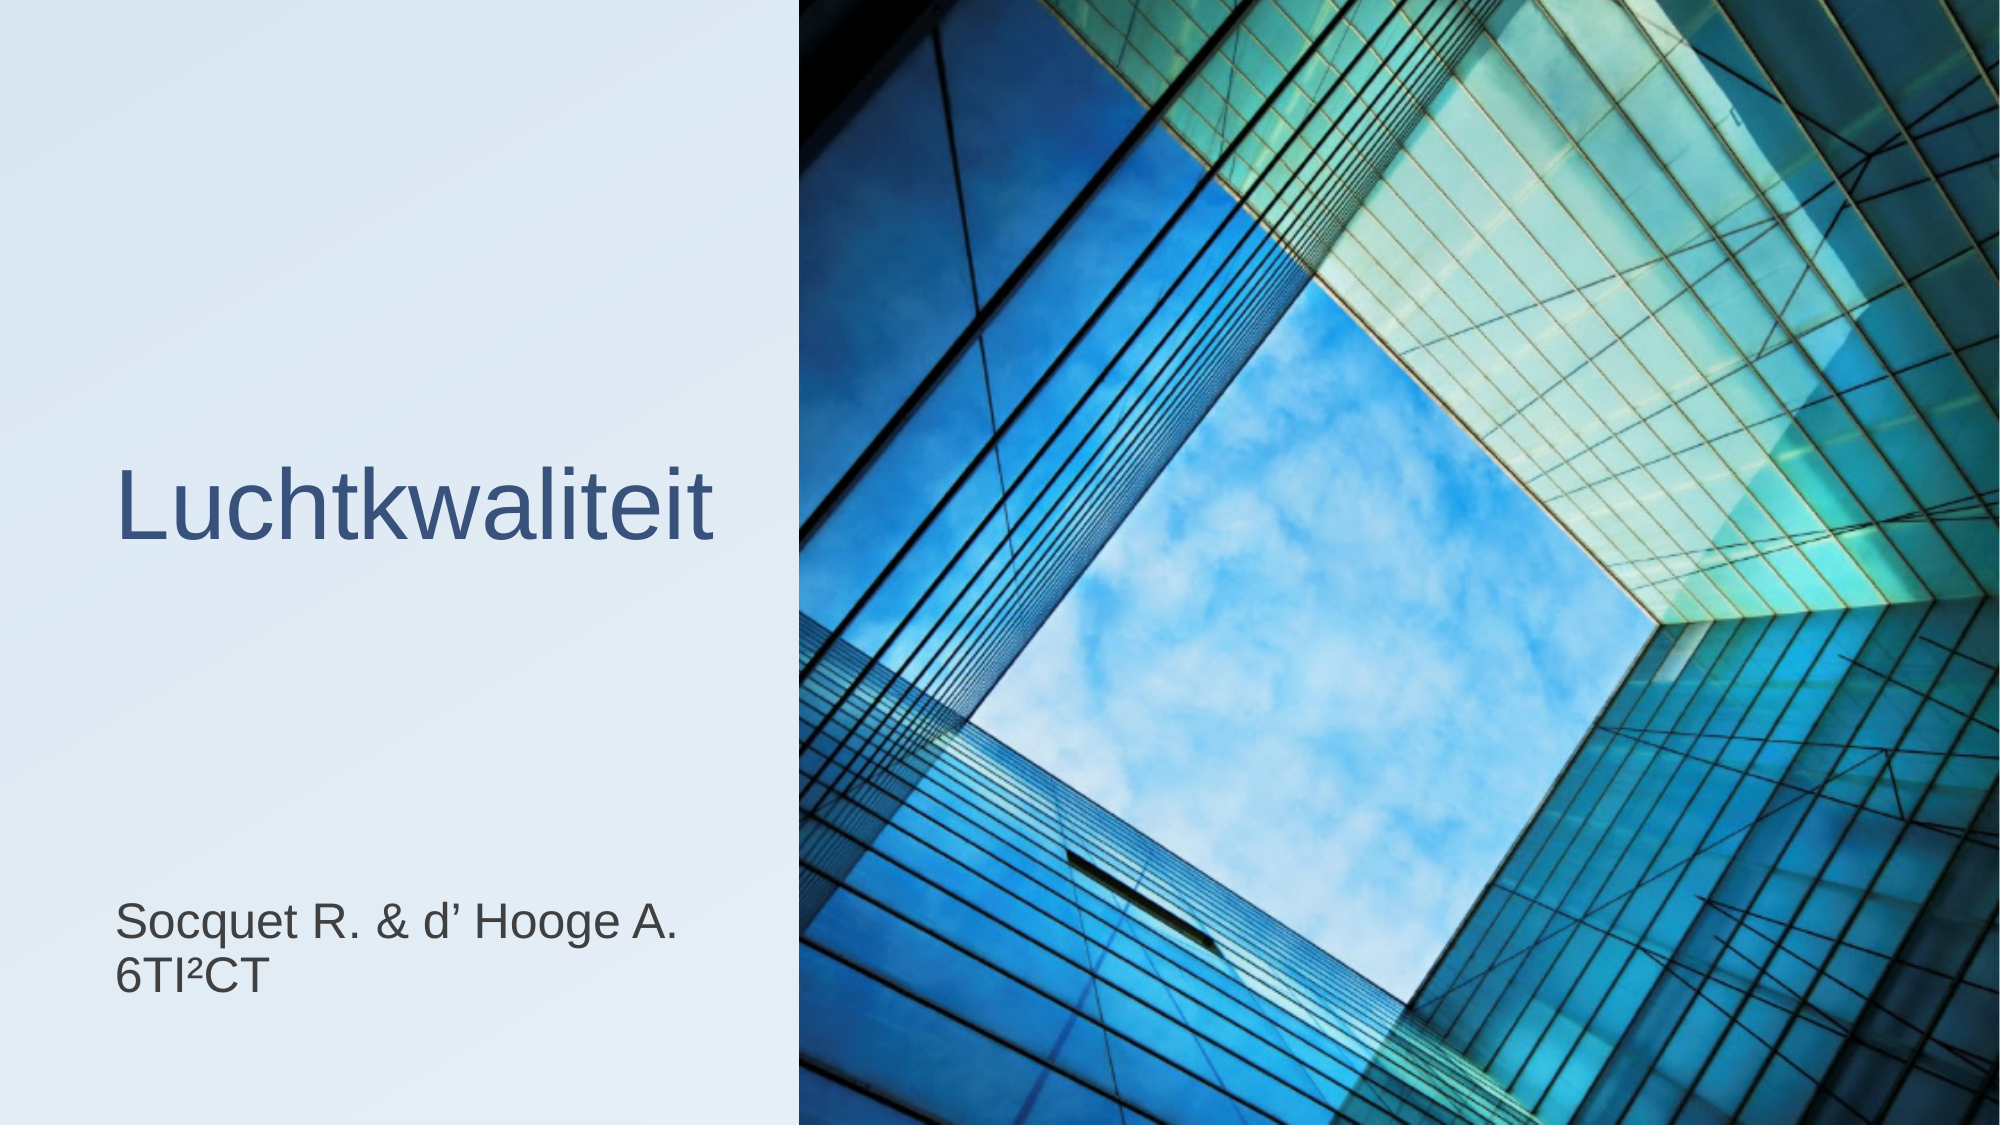

# Luchtkwaliteit
Socquet R. & d’ Hooge A.
6TI²CT